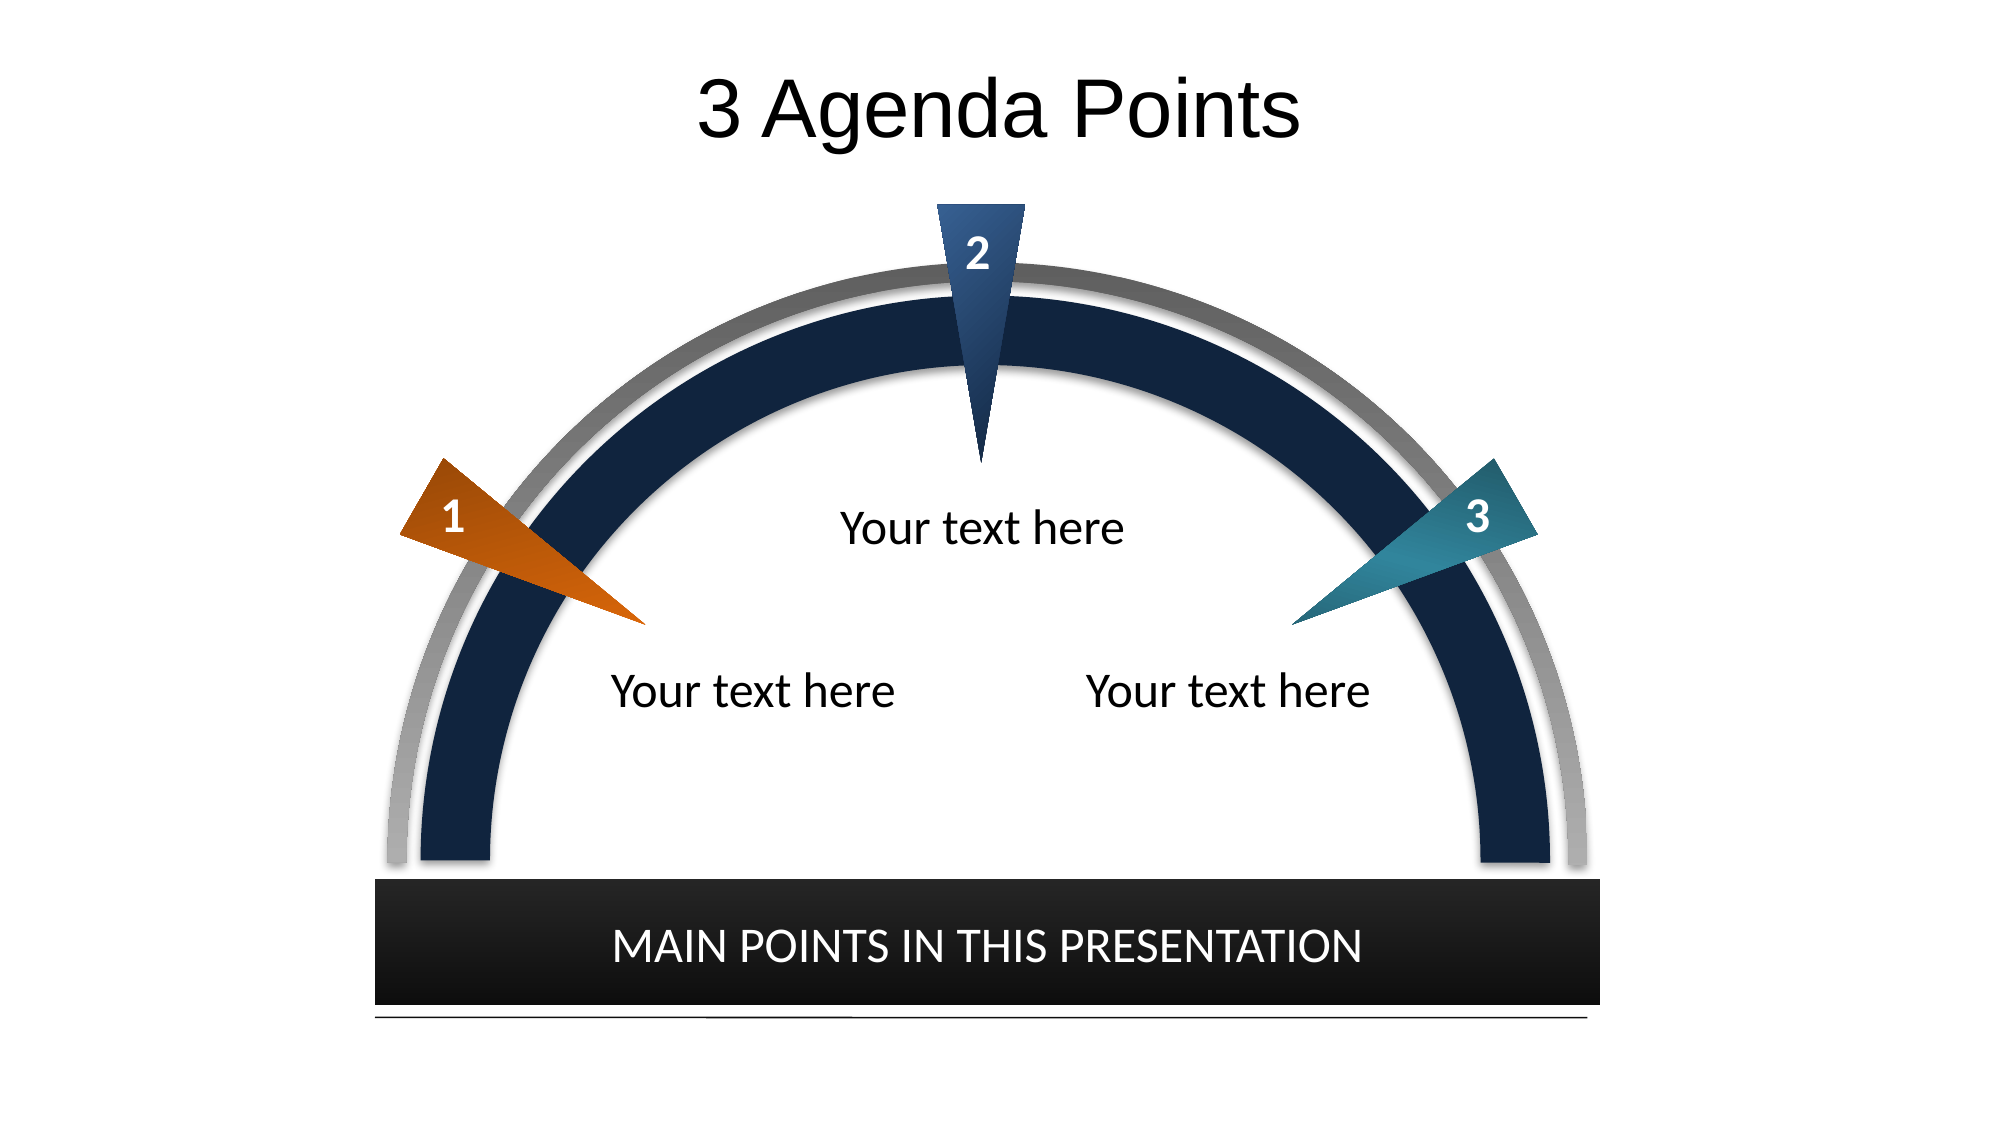

# 3 Agenda Points

2

1

3
 Your text here
 Your text here
 Your text here
MAIN POINTS IN THIS PRESENTATION